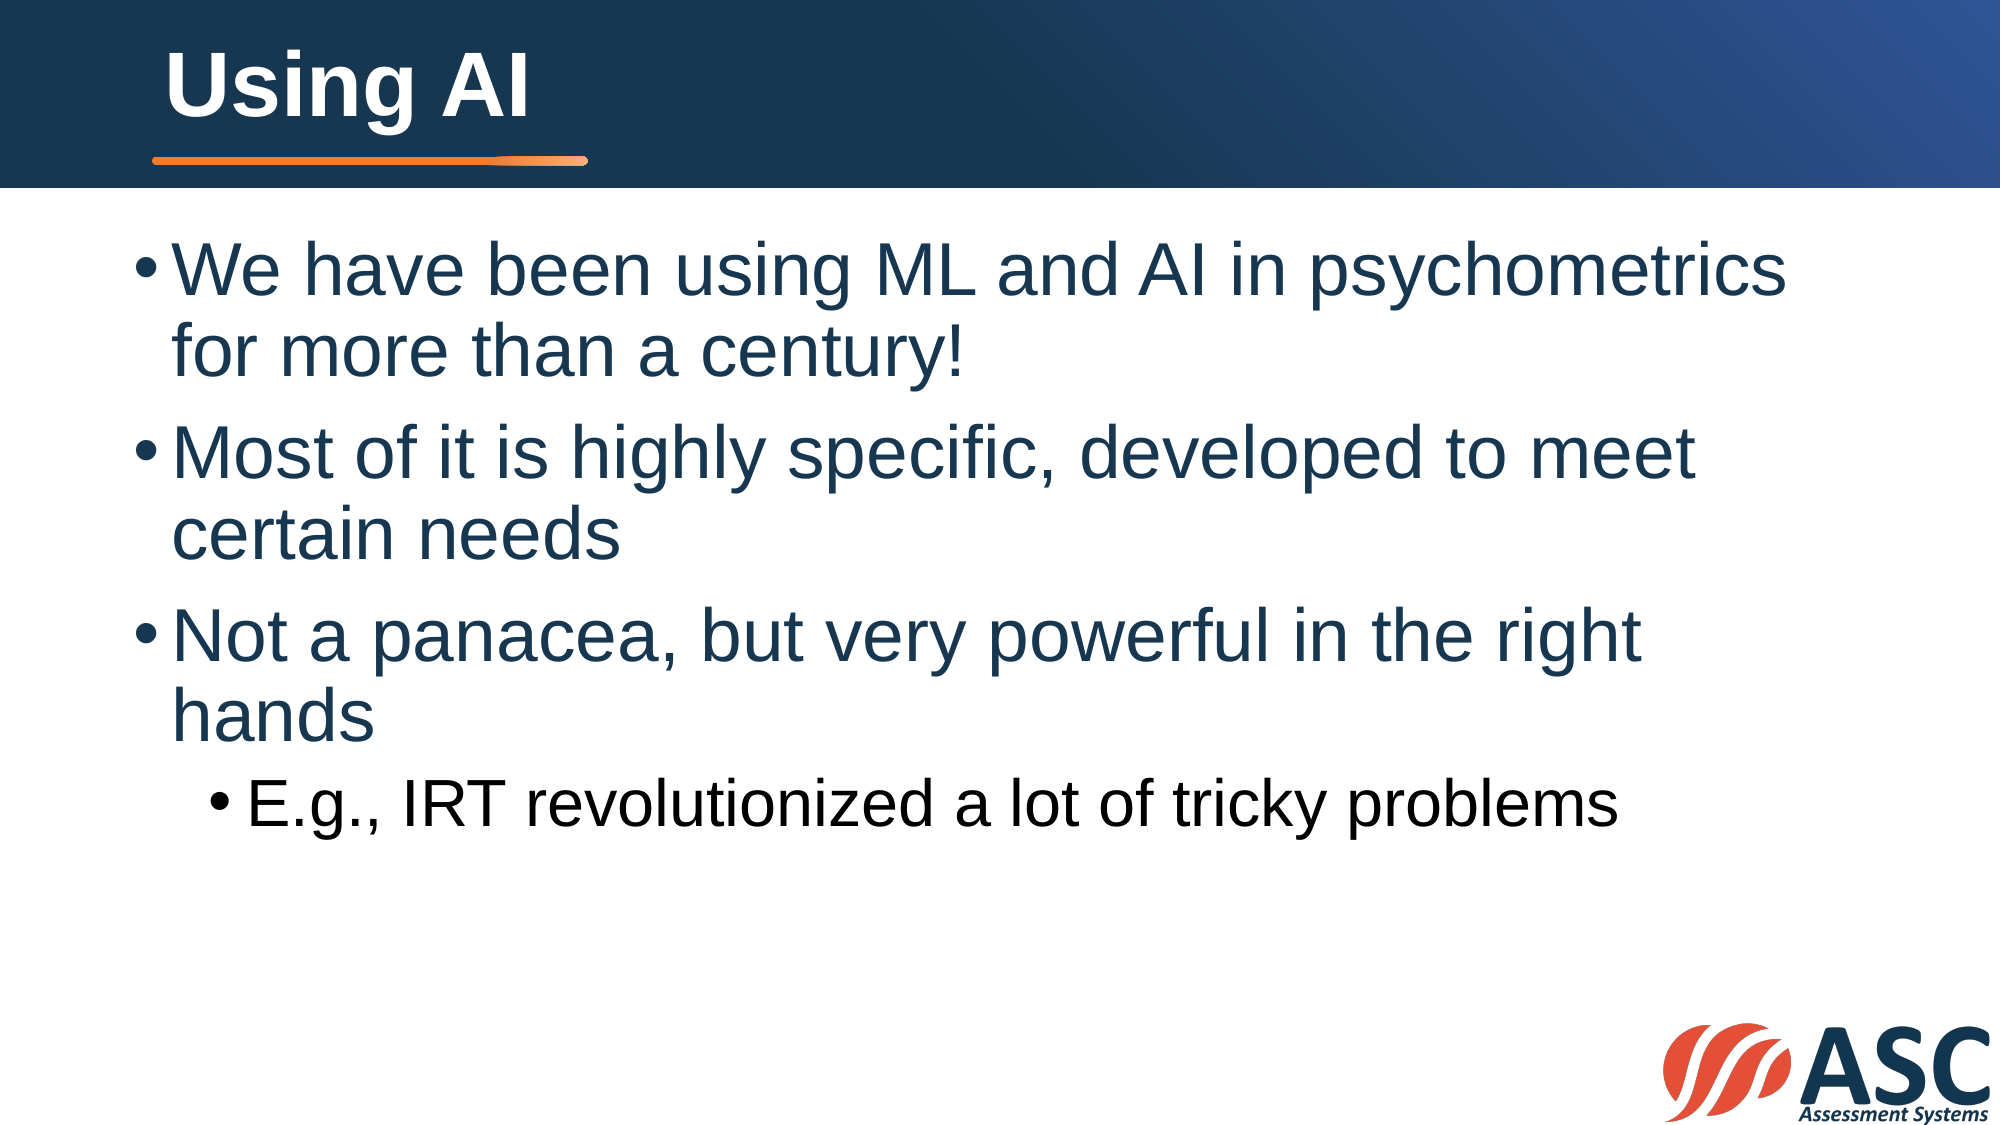

# Using AI
We have been using ML and AI in psychometrics for more than a century!
Most of it is highly specific, developed to meet certain needs
Not a panacea, but very powerful in the right hands
E.g., IRT revolutionized a lot of tricky problems